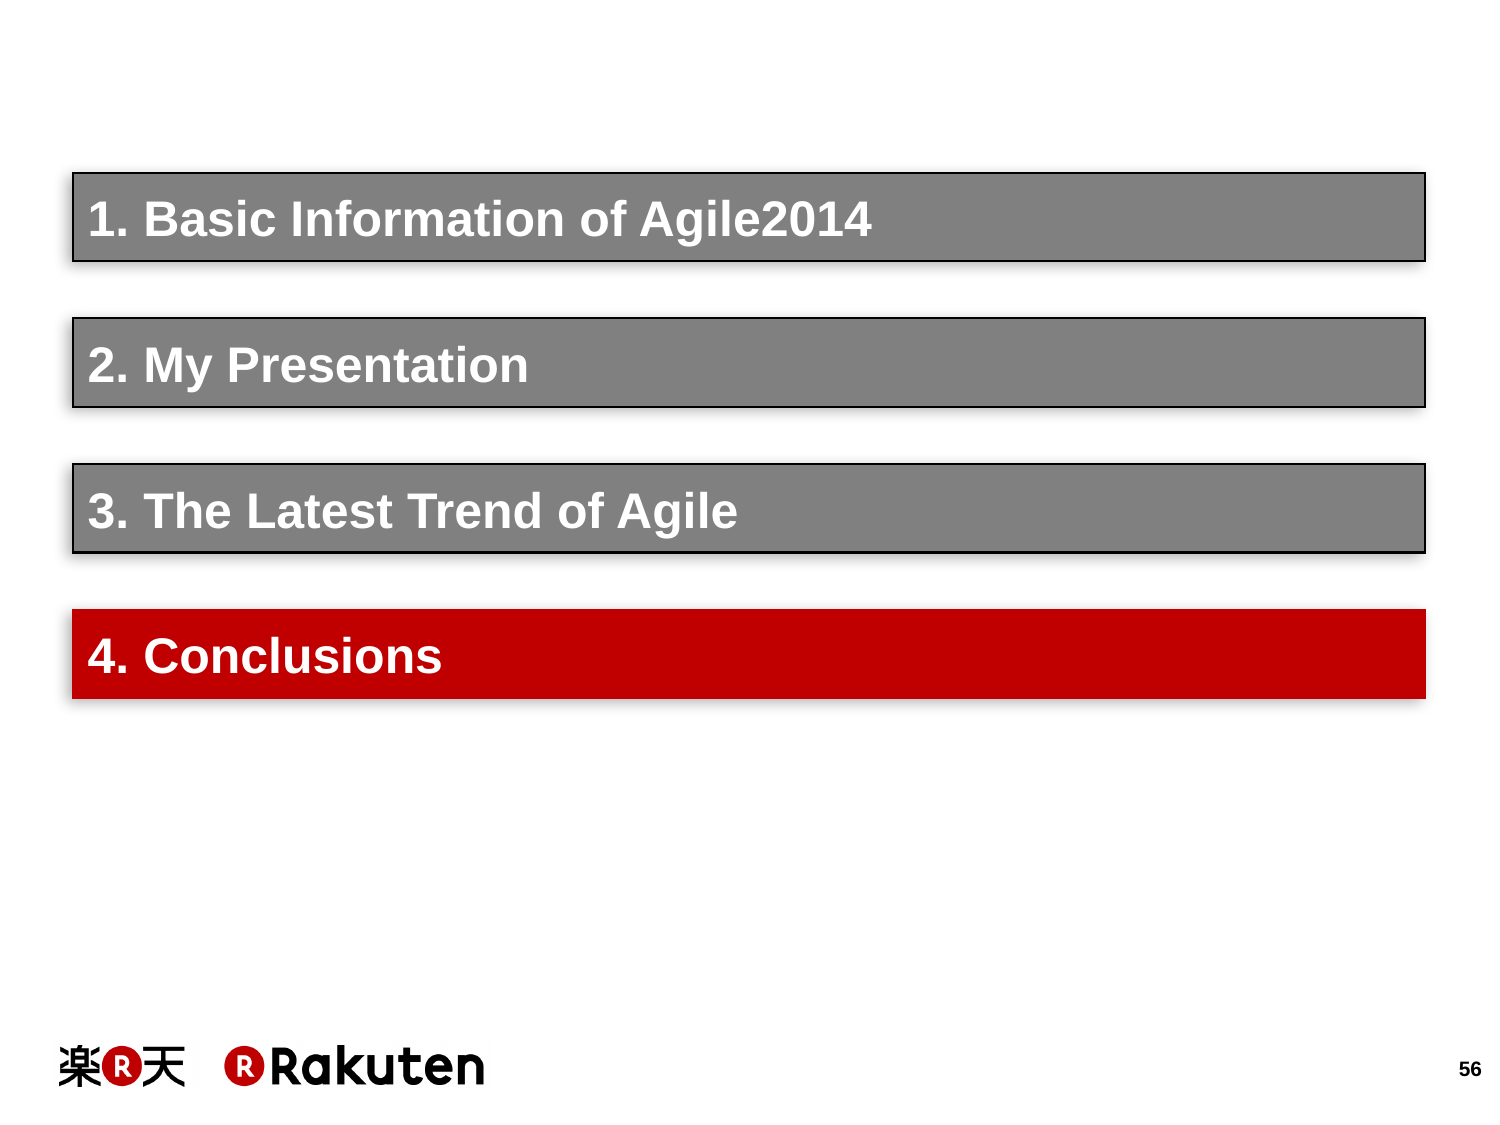

1. Basic Information of Agile2014
2. My Presentation
3. The Latest Trend of Agile
4. Conclusions